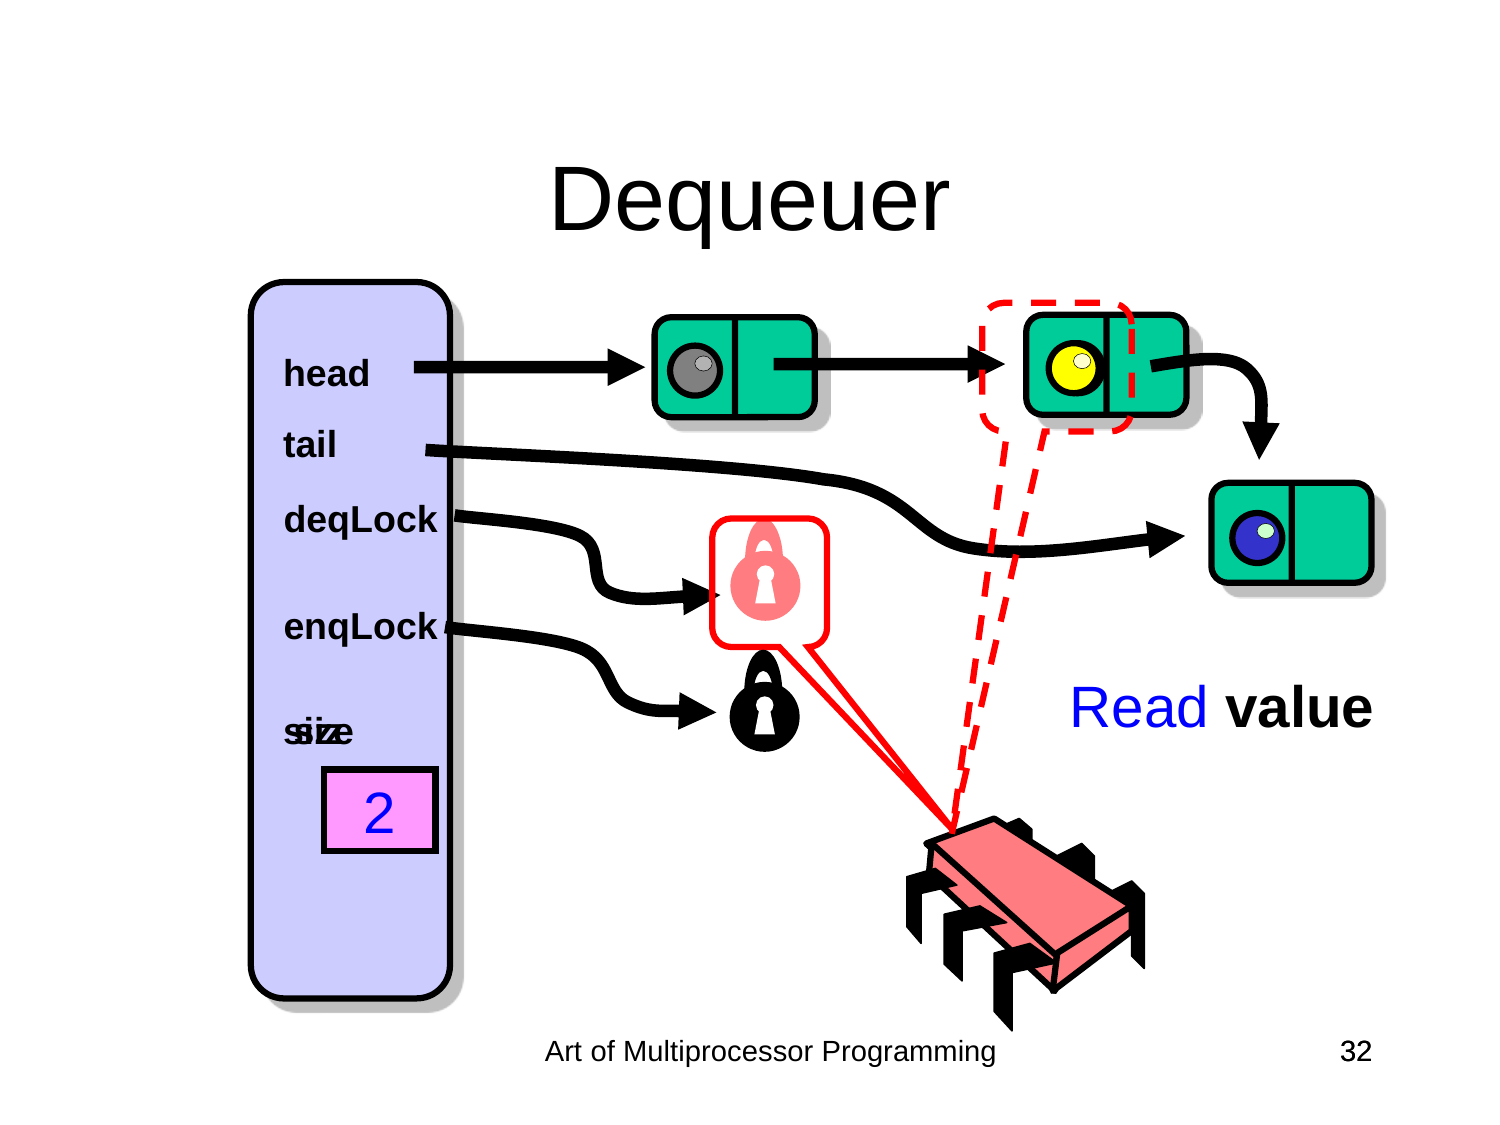

Dequeuer

head

tail

deqLock

enqLock

Read value
size
siz
2

Art of Multiprocessor Programming
32
32